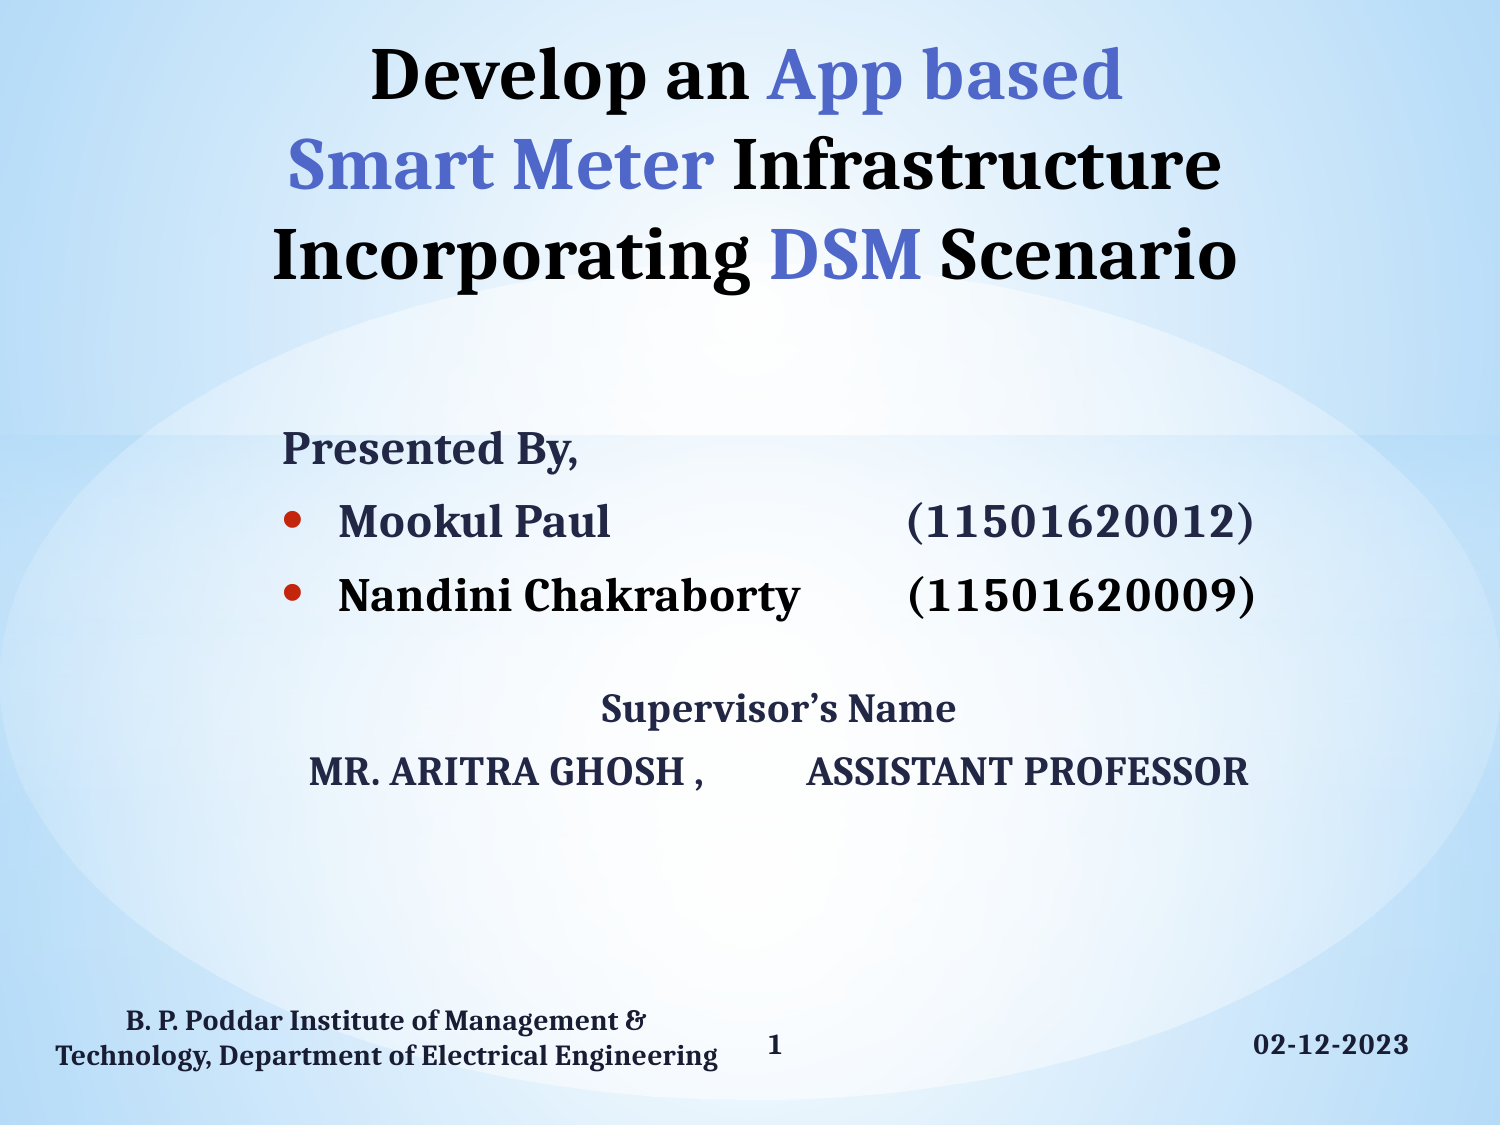

# Develop an App based Smart Meter Infrastructure Incorporating DSM Scenario
Presented By,
Mookul Paul                            (11501620012)
Nandini Chakraborty          (11501620009)

Supervisor’s Name
MR. ARITRA GHOSH ,	ASSISTANT PROFESSOR

B. P. Poddar Institute of Management & Technology, Department of Electrical Engineering
1
02-12-2023